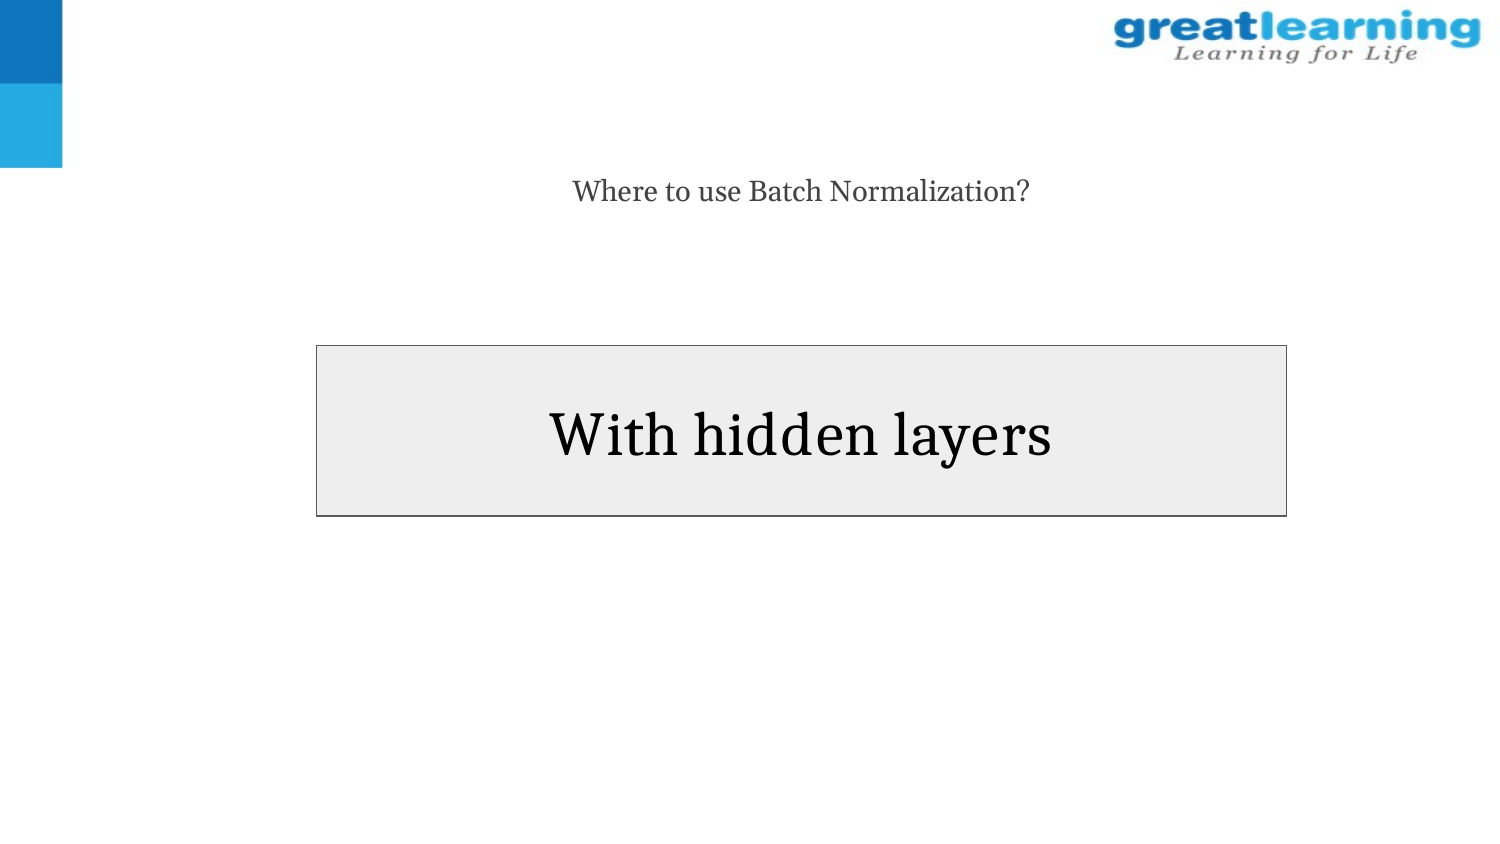

Where to use Batch Normalization?
With hidden layers